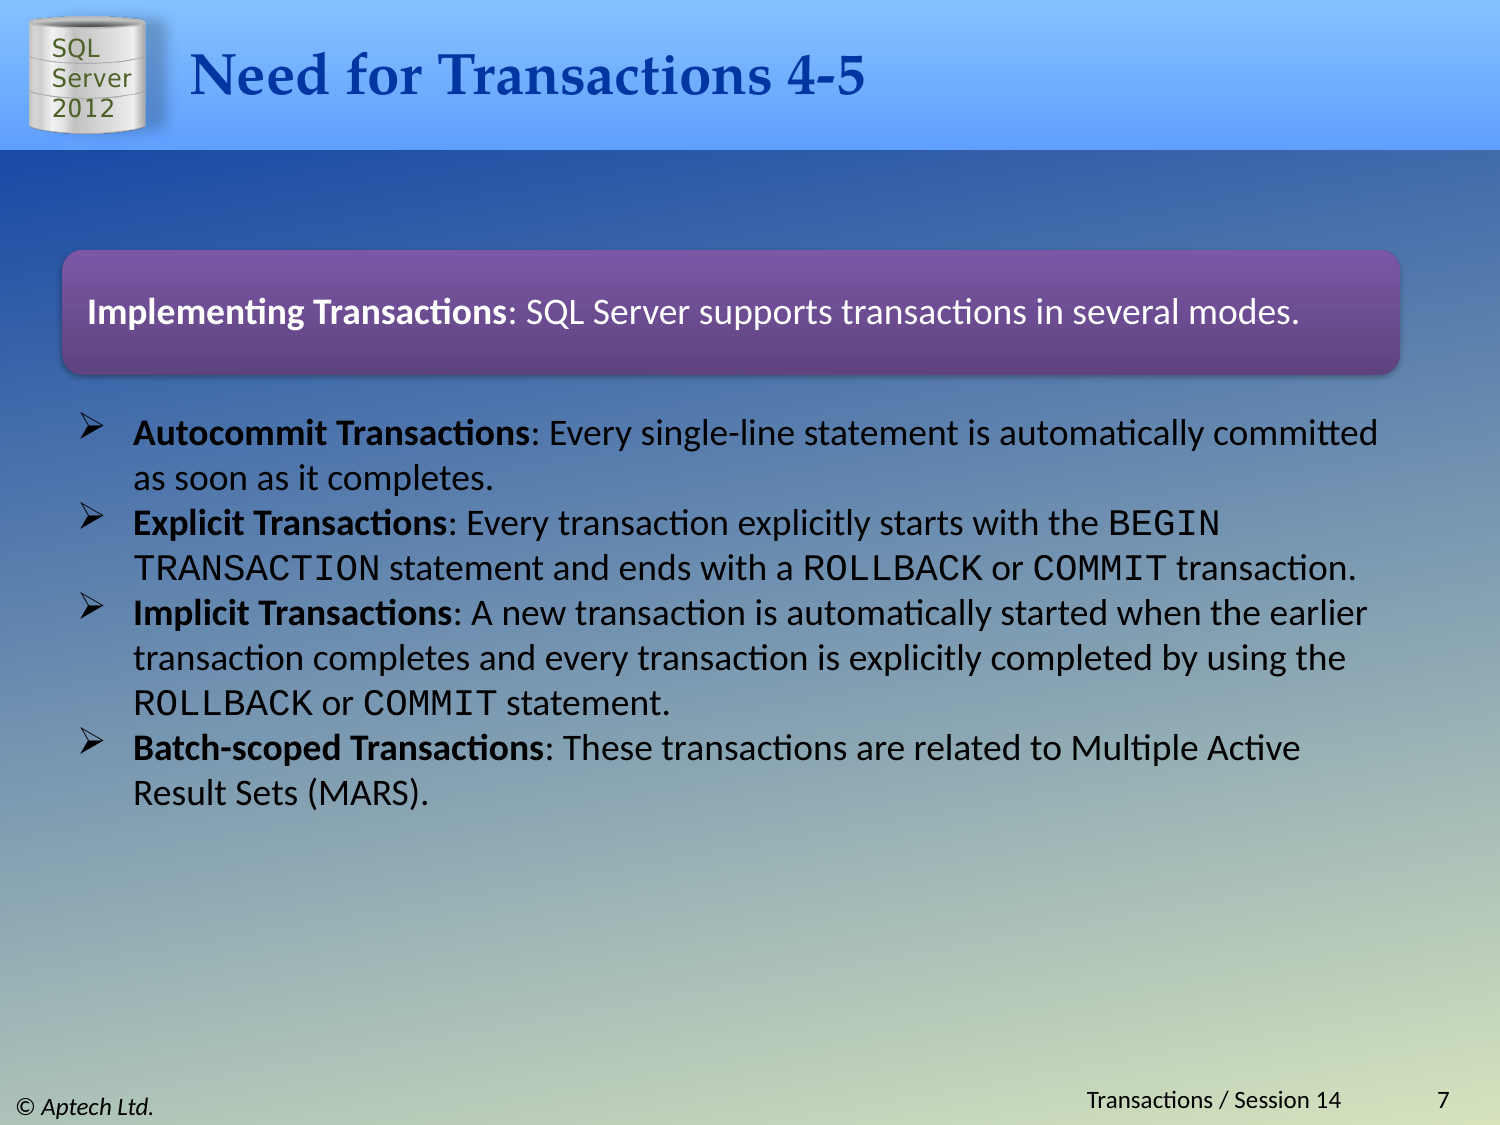

# Need for Transactions 4-5

Implementing Transactions: SQL Server supports transactions in several modes.
Autocommit Transactions: Every single-line statement is automatically committed as soon as it completes.
Explicit Transactions: Every transaction explicitly starts with the BEGIN TRANSACTION statement and ends with a ROLLBACK or COMMIT transaction.
Implicit Transactions: A new transaction is automatically started when the earlier transaction completes and every transaction is explicitly completed by using the ROLLBACK or COMMIT statement.
Batch-scoped Transactions: These transactions are related to Multiple Active Result Sets (MARS).
Transactions / Session 14
7